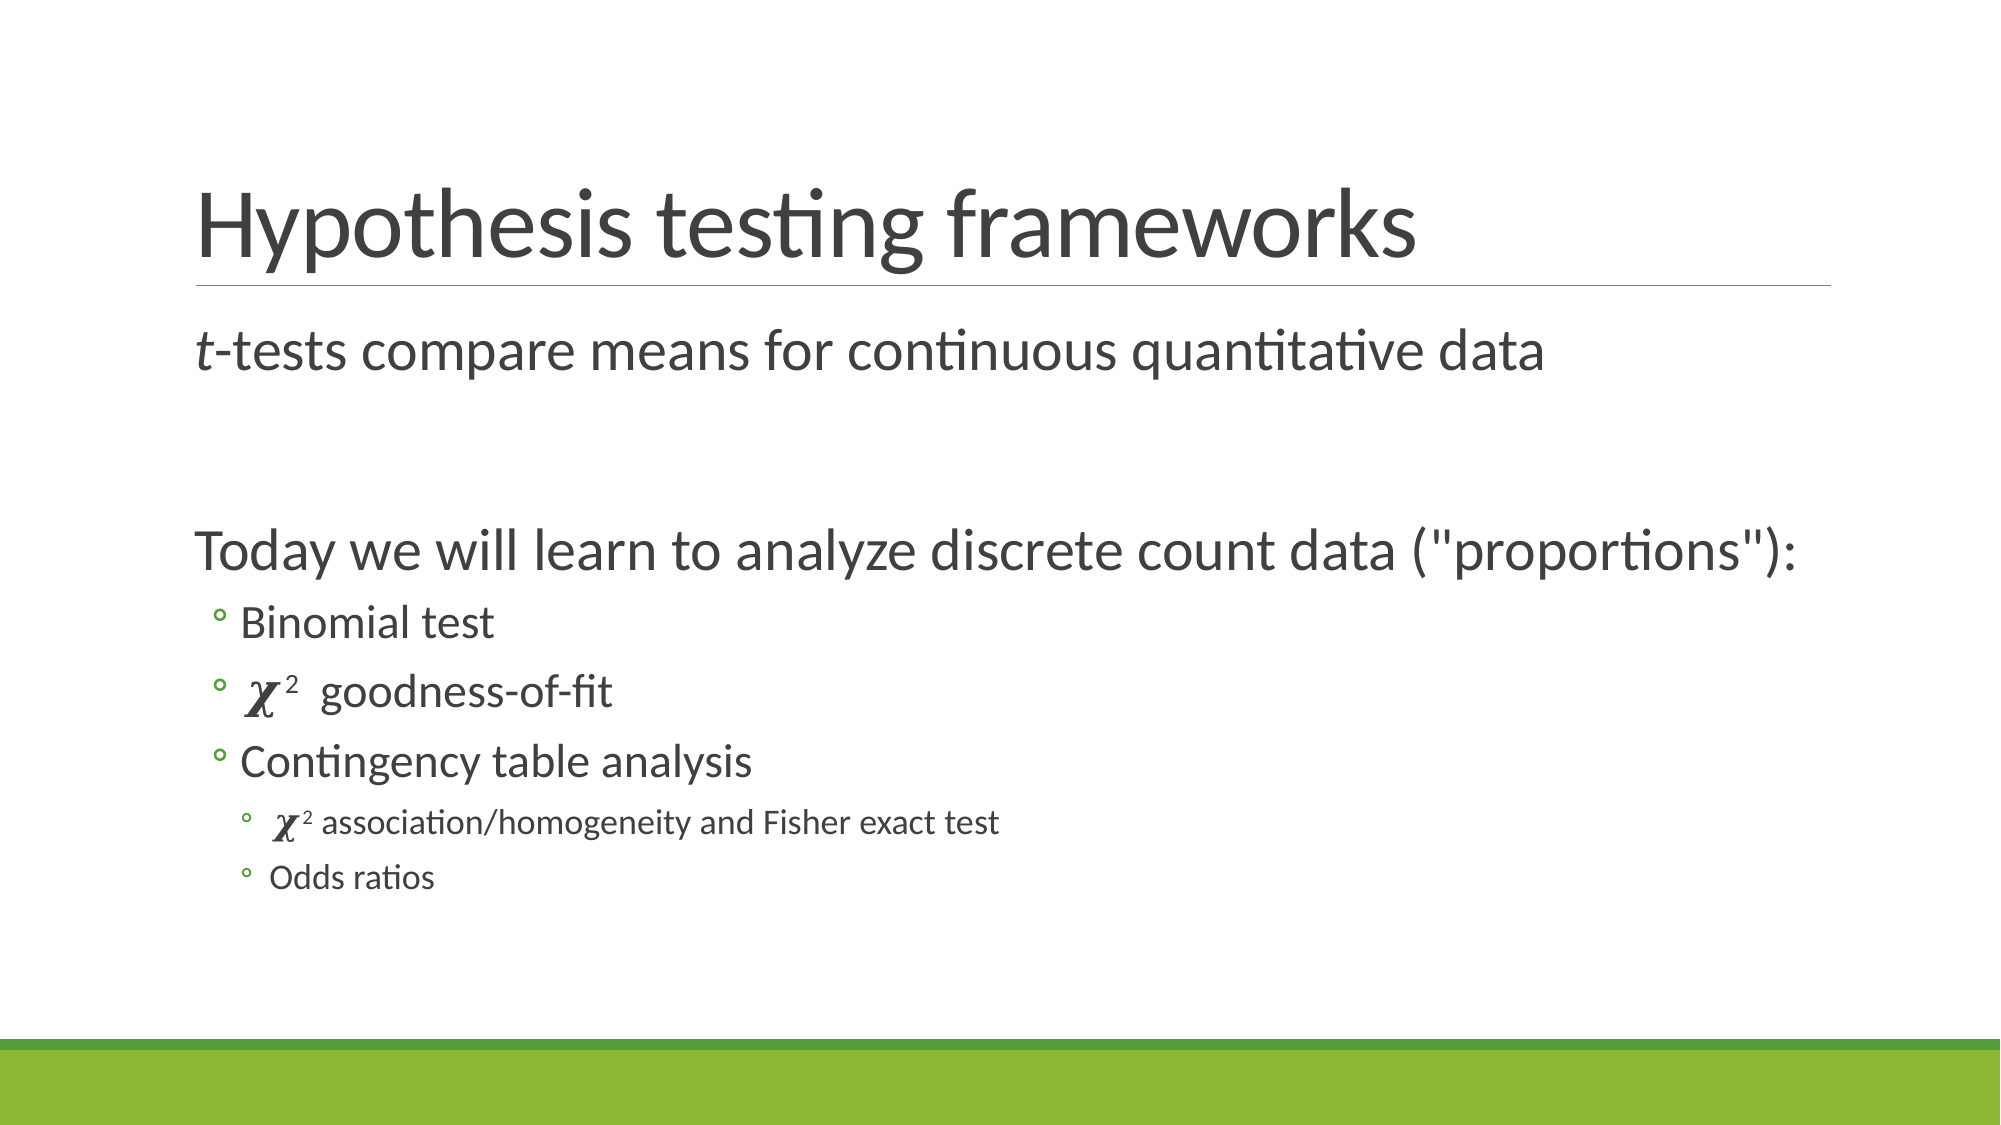

# Hypothesis testing frameworks
t-tests compare means for continuous quantitative data

Today we will learn to analyze discrete count data ("proportions"):
Binomial test
𝝌2  goodness-of-fit
Contingency table analysis
𝝌2 association/homogeneity and Fisher exact test
Odds ratios